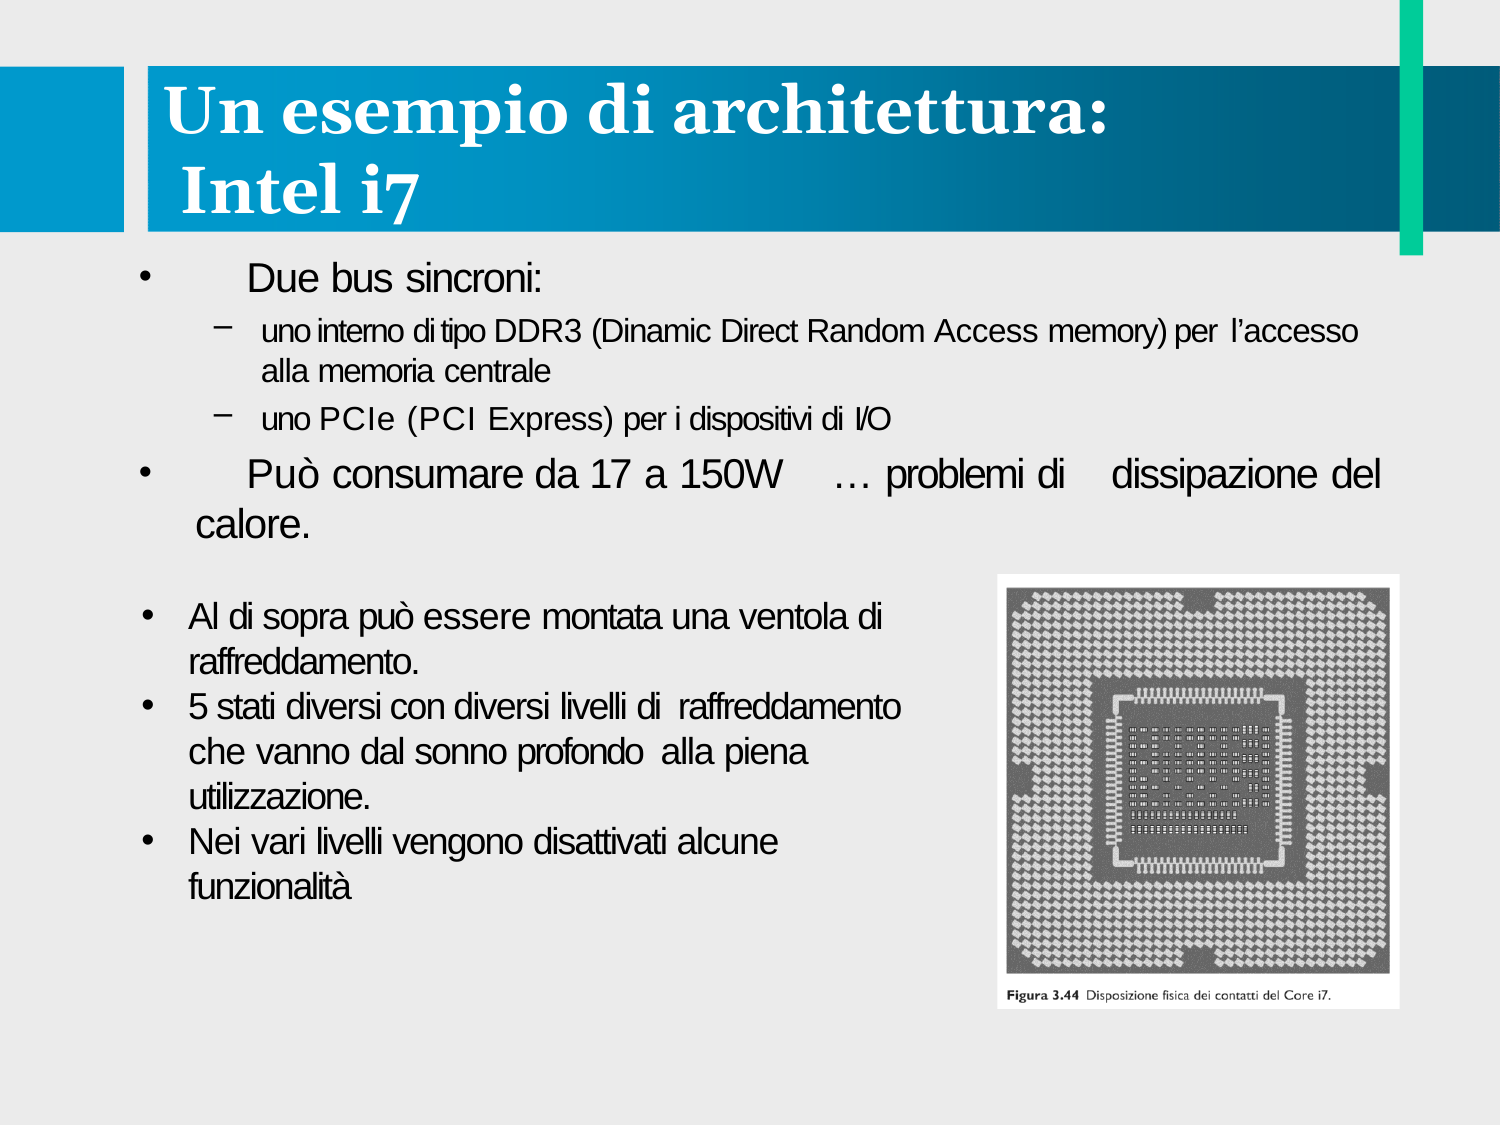

# Un esempio di architettura:  Intel i7

	Due bus sincroni:
uno interno di tipo DDR3 (Dinamic Direct Random Access memory) per l’accesso
alla memoria centrale
uno PCIe (PCI Express) per i dispositivi di I/O
	Può consumare da 17 a 150W	… problemi di	dissipazione del
calore.
Al di sopra può essere montata una ventola di  raffreddamento.
5 stati diversi con diversi livelli di  raffreddamento che vanno dal sonno profondo  alla piena utilizzazione.
Nei vari livelli vengono disattivati alcune  funzionalità